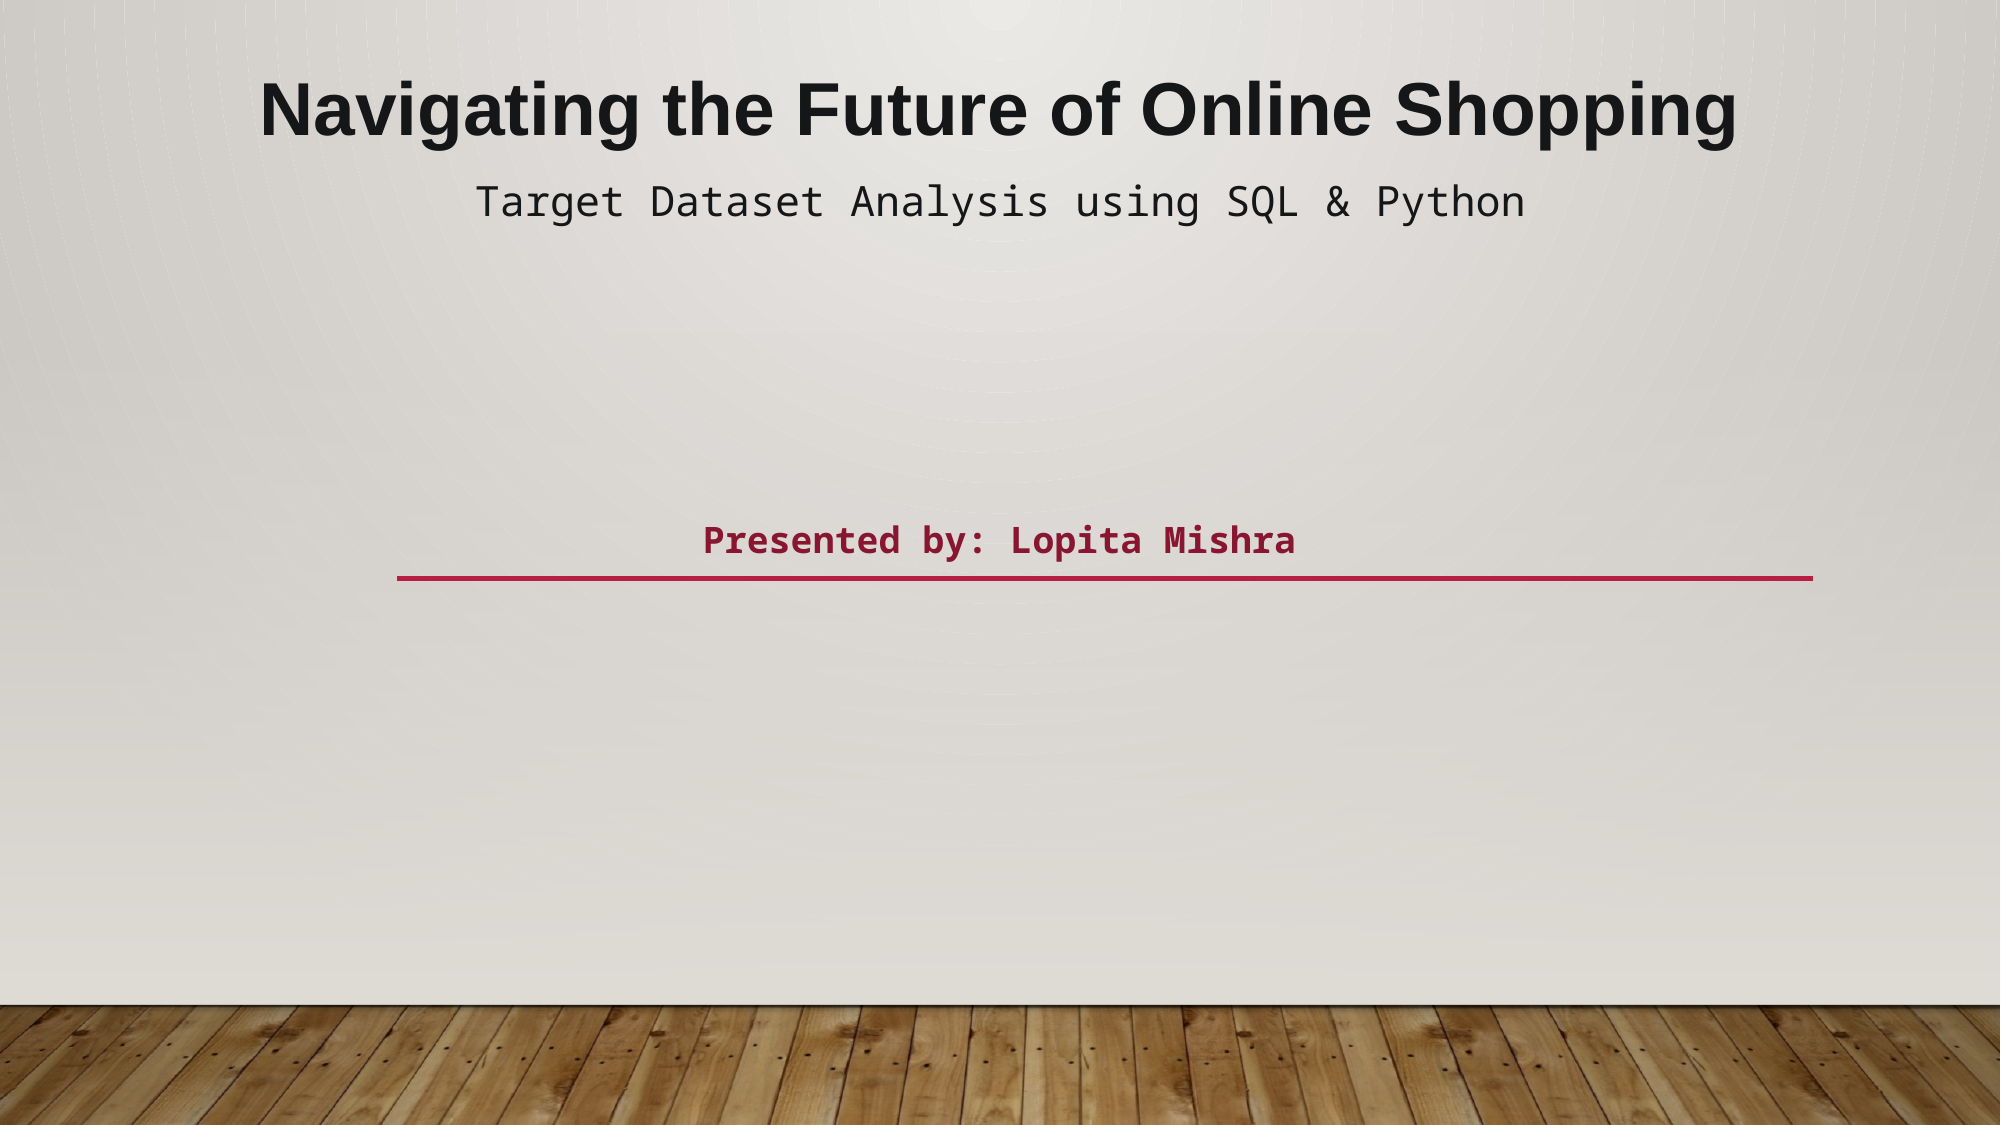

Navigating the Future of Online Shopping
Target Dataset Analysis using SQL & Python
Presented by: Lopita Mishra